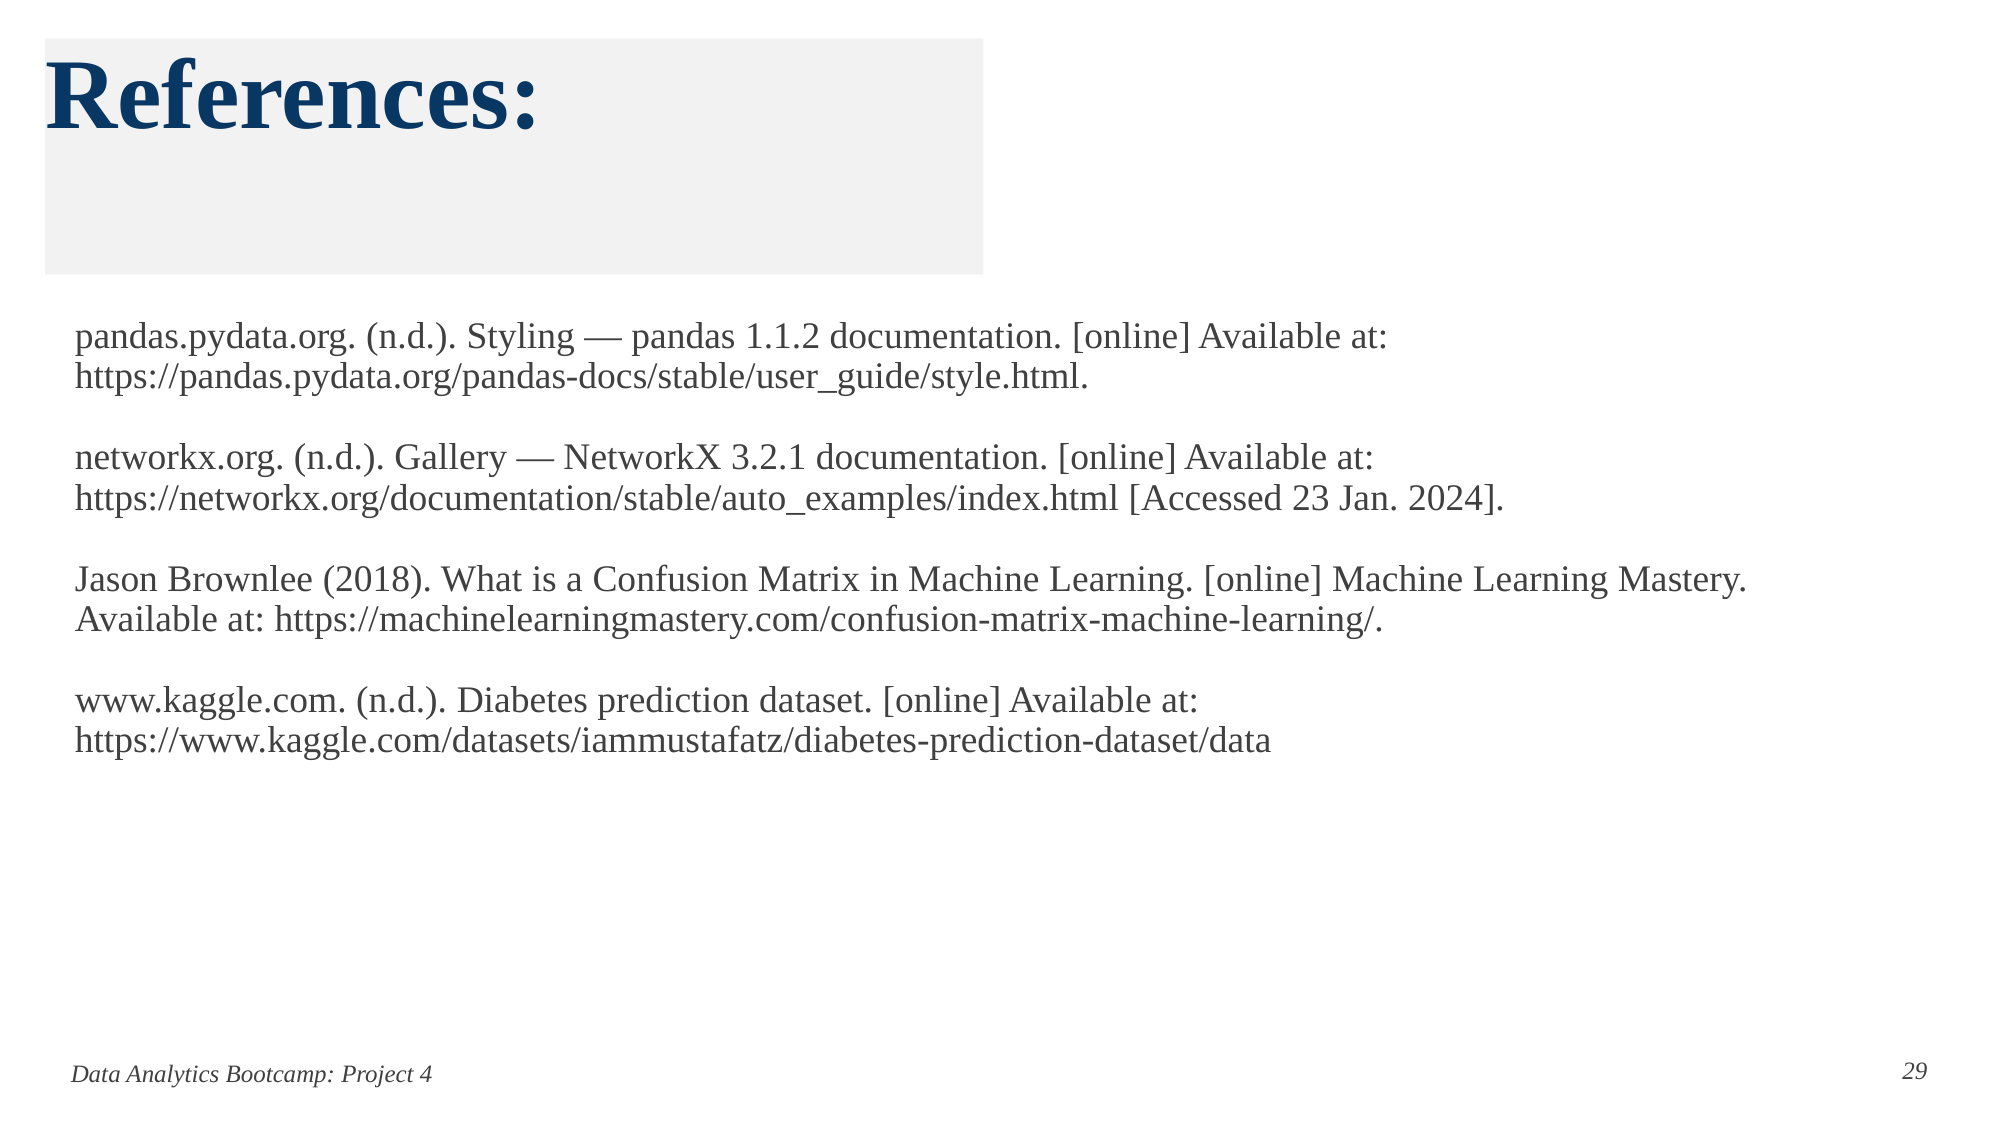

# References:
pandas.pydata.org. (n.d.). Styling — pandas 1.1.2 documentation. [online] Available at: https://pandas.pydata.org/pandas-docs/stable/user_guide/style.html.

networkx.org. (n.d.). Gallery — NetworkX 3.2.1 documentation. [online] Available at: https://networkx.org/documentation/stable/auto_examples/index.html [Accessed 23 Jan. 2024].

Jason Brownlee (2018). What is a Confusion Matrix in Machine Learning. [online] Machine Learning Mastery. Available at: https://machinelearningmastery.com/confusion-matrix-machine-learning/.

www.kaggle.com. (n.d.). Diabetes prediction dataset. [online] Available at: https://www.kaggle.com/datasets/iammustafatz/diabetes-prediction-dataset/data
 29
Data Analytics Bootcamp: Project 4
308